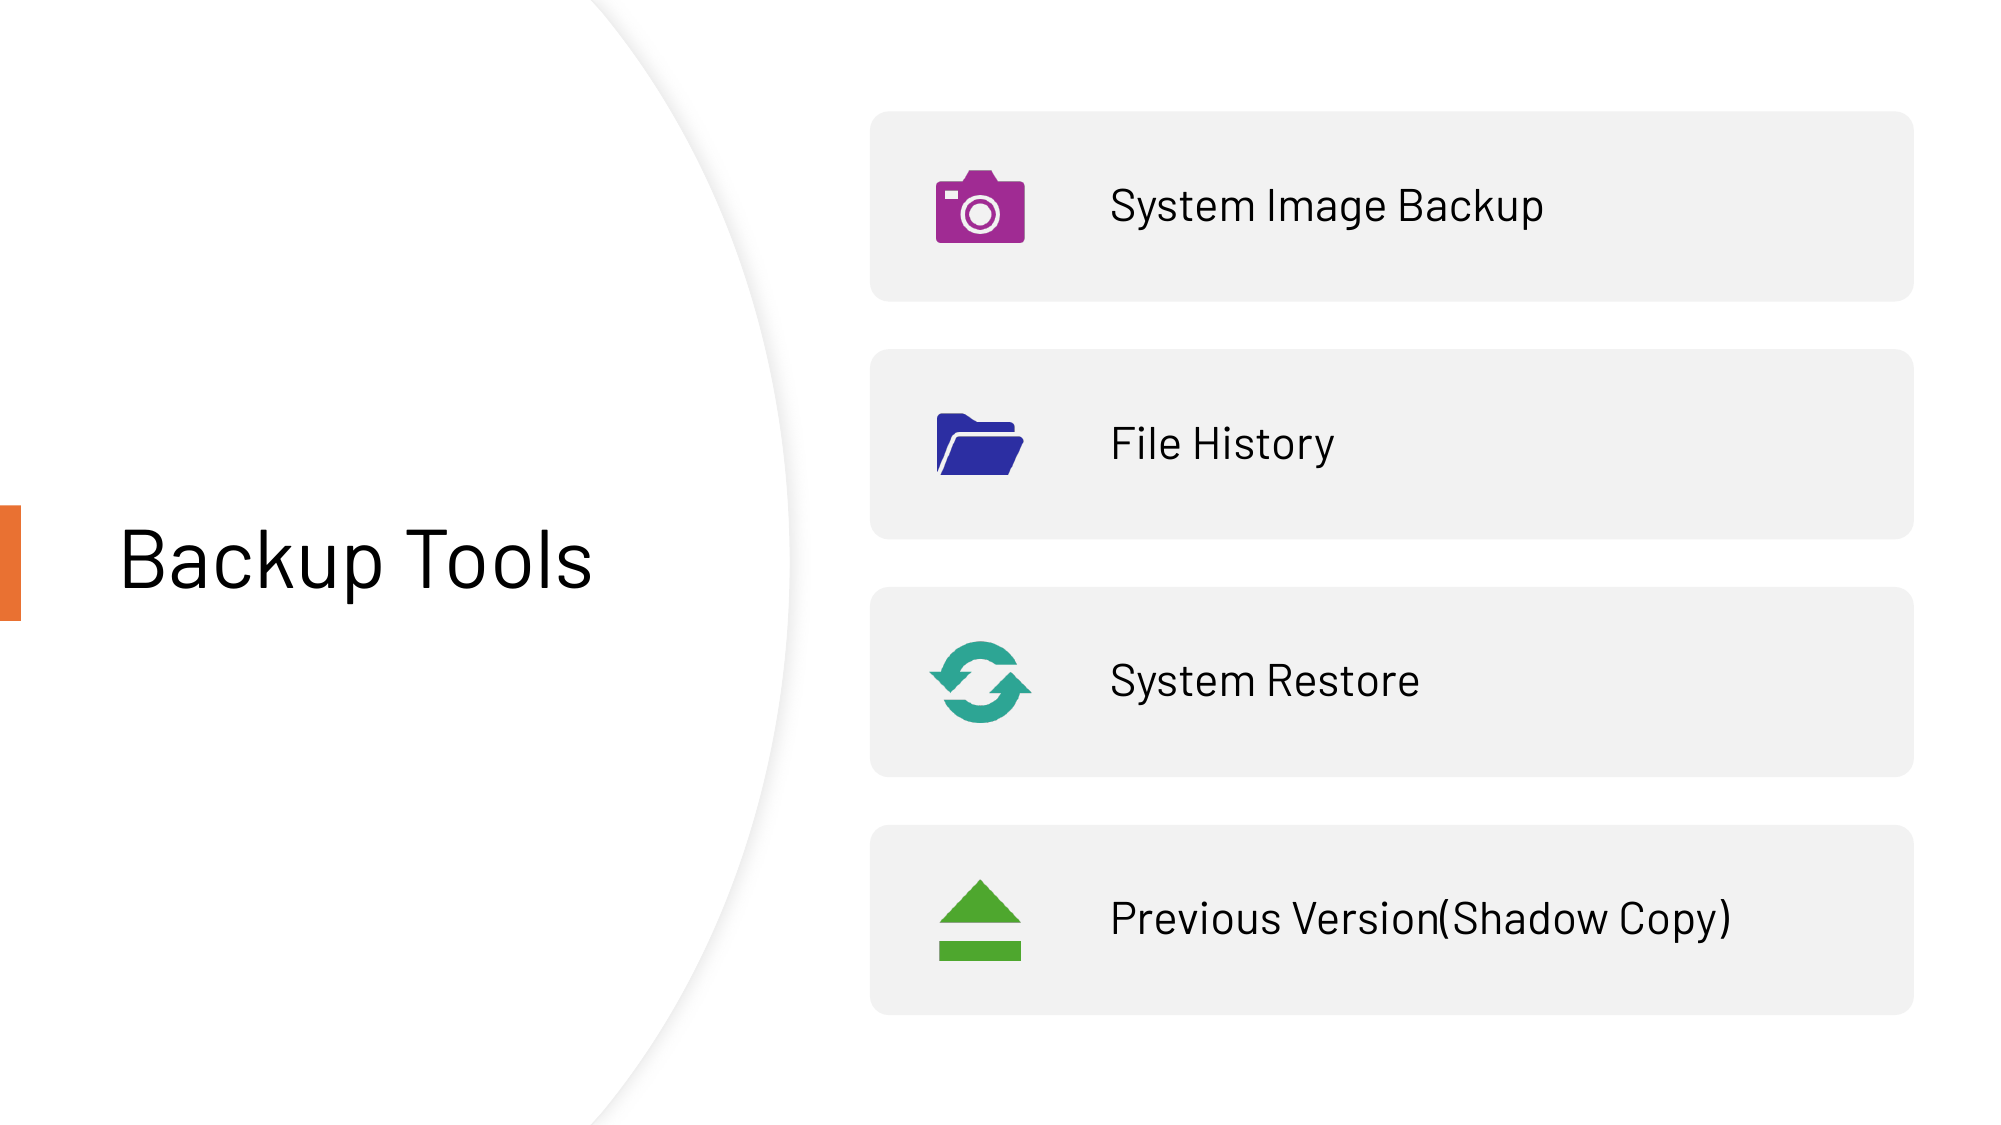

System Image Backup
File History
System Restore
Previous Version(Shadow Copy)
# Backup Tools